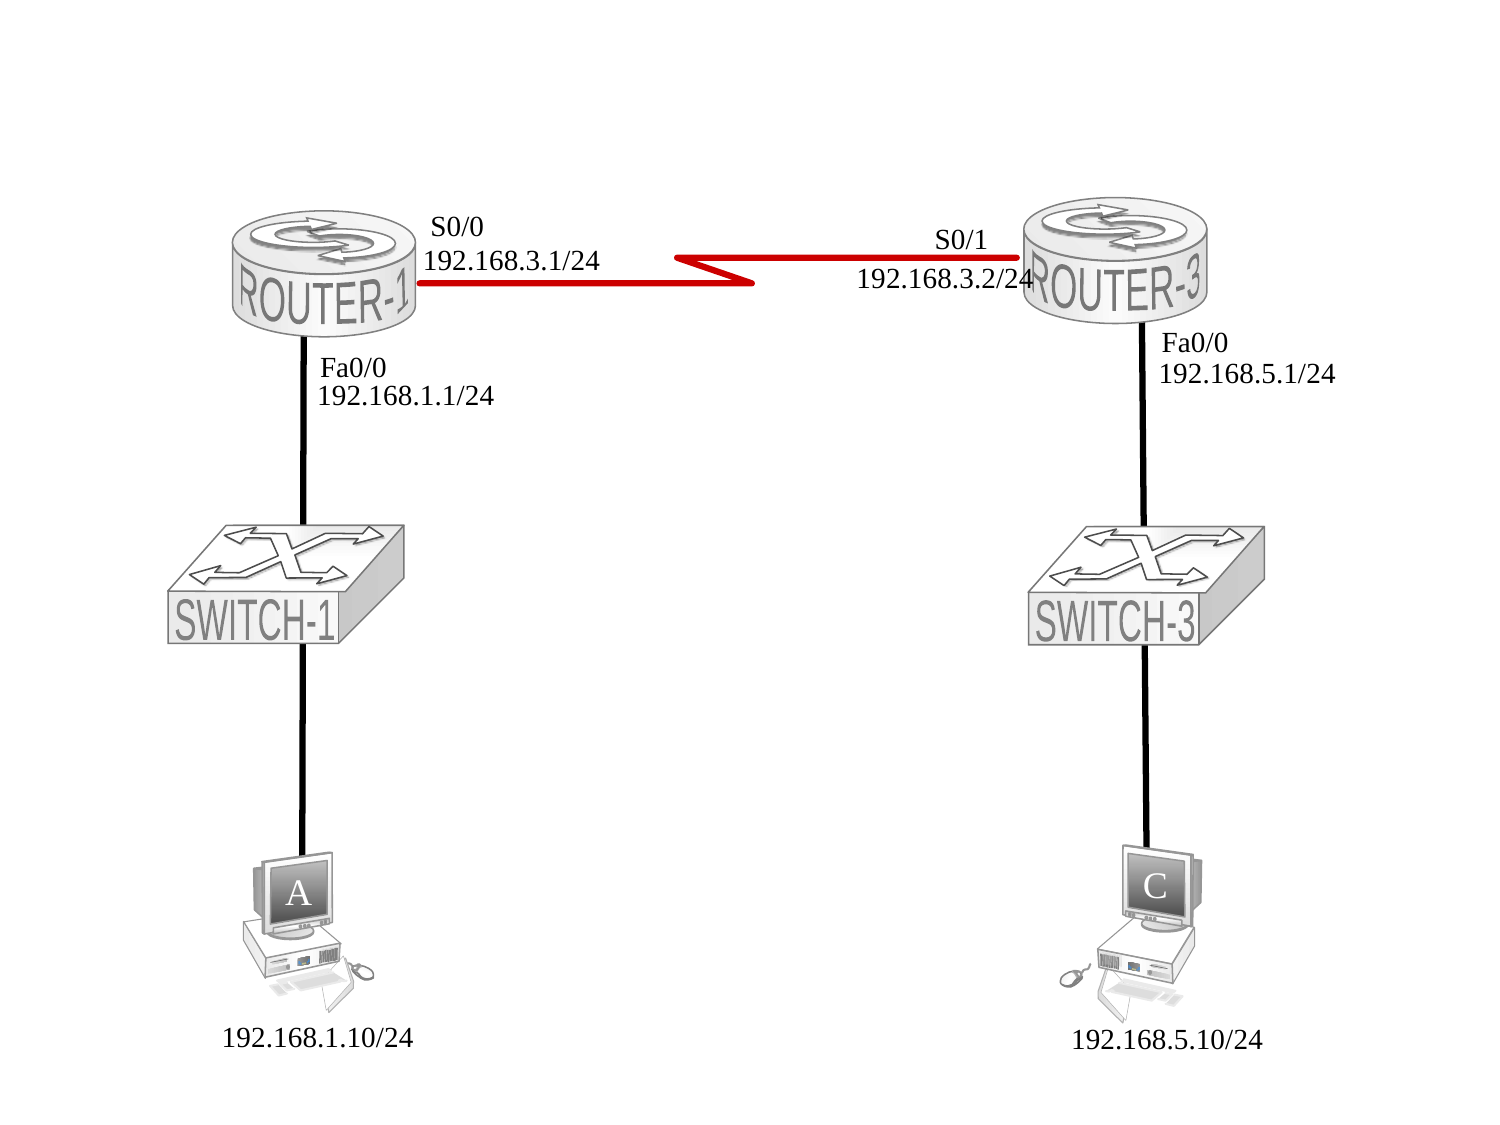

ROUTER-3
S0/0

ROUTER-1
S0/1
192.168.3.1/24
192.168.3.2/24

Fa0/0
Fa0/0
192.168.5.1/24
192.168.1.1/24

SWITCH-1

SWITCH-3

A

C

192.168.1.10/24
192.168.5.10/24